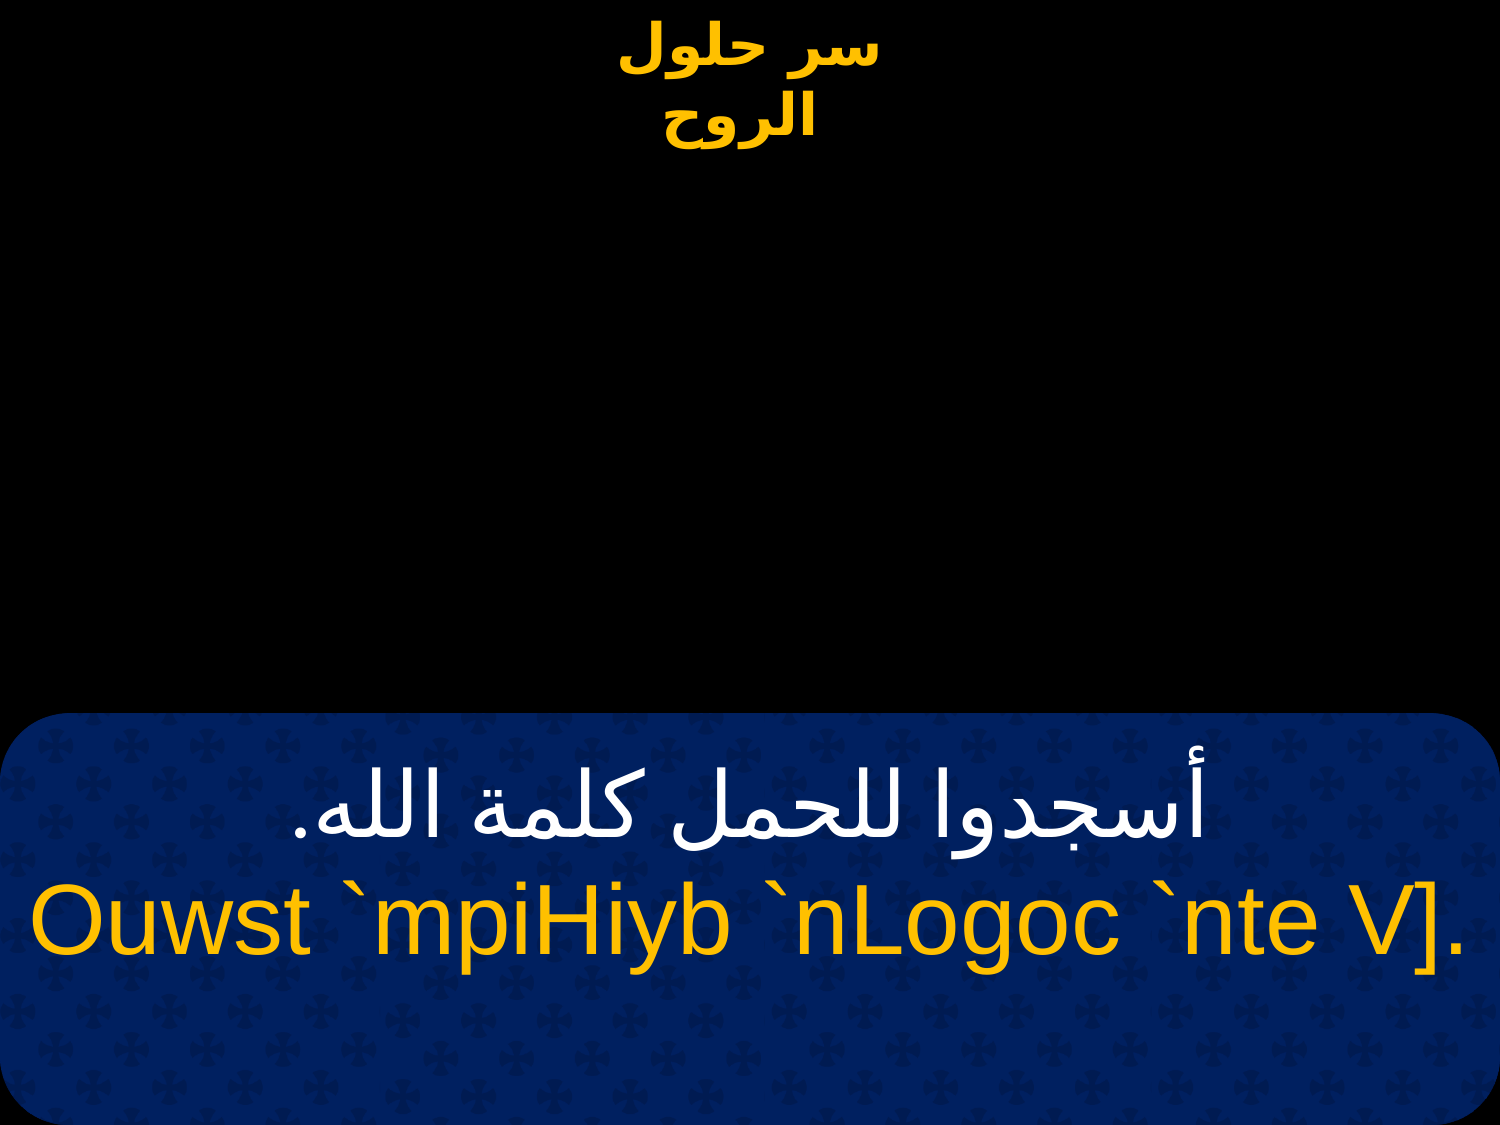

# أسجدوا للحمل كلمة الله.
Ouwst `mpiHiyb `nLogoc `nte V].